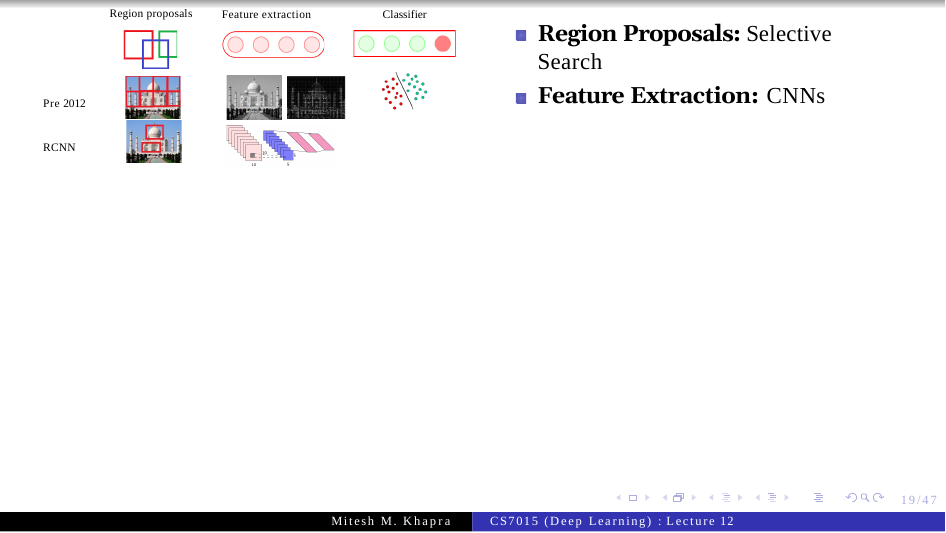

Region proposals
Feature extraction
Classifier
Region Proposals: Selective  Search

Feature Extraction: CNNs

Pre 2012
RCNN
19/47

Mitesh M. Khapra
CS7015 (Deep Learning) : Lecture 12